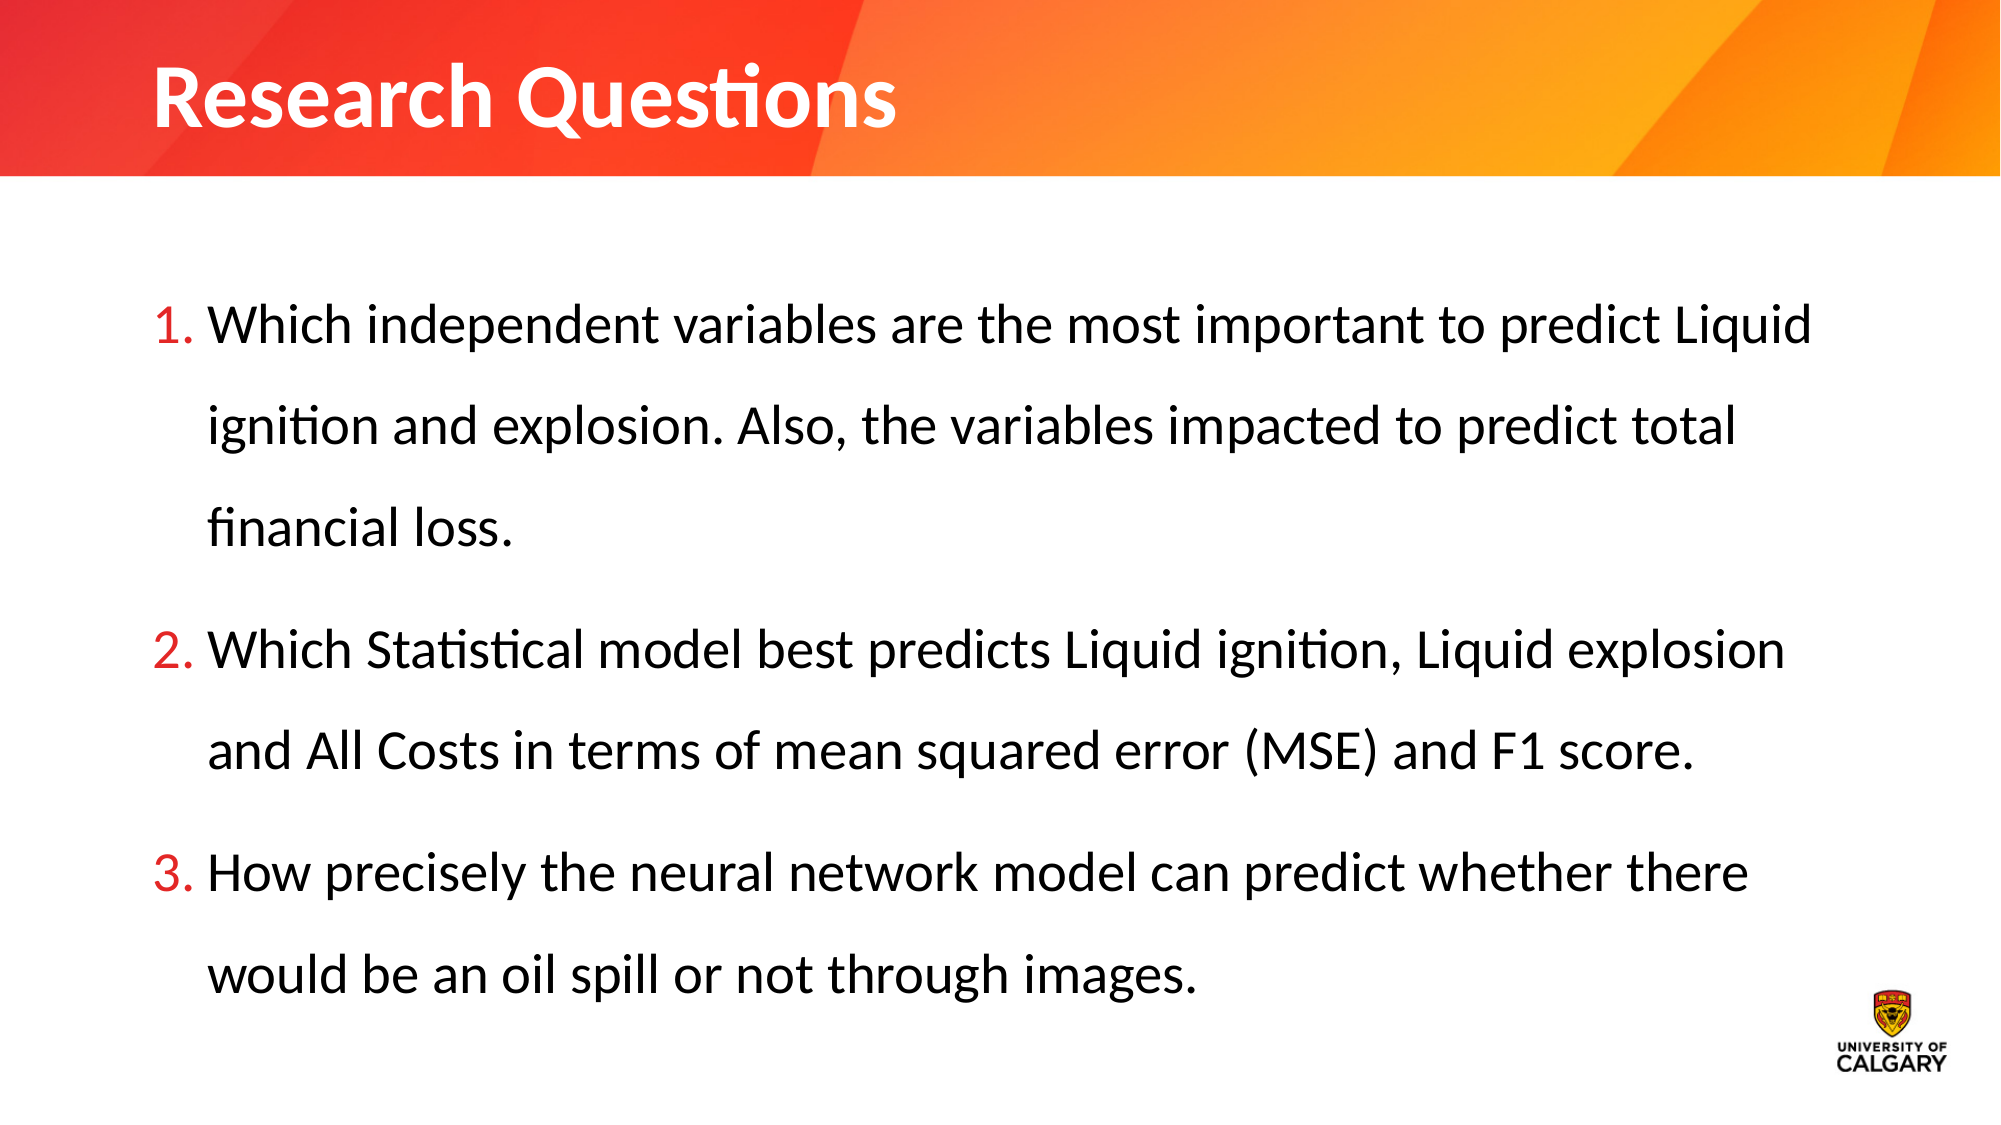

# Research Questions
Which independent variables are the most important to predict Liquid ignition and explosion. Also, the variables impacted to predict total financial loss.
Which Statistical model best predicts Liquid ignition, Liquid explosion and All Costs in terms of mean squared error (MSE) and F1 score.
How precisely the neural network model can predict whether there would be an oil spill or not through images.